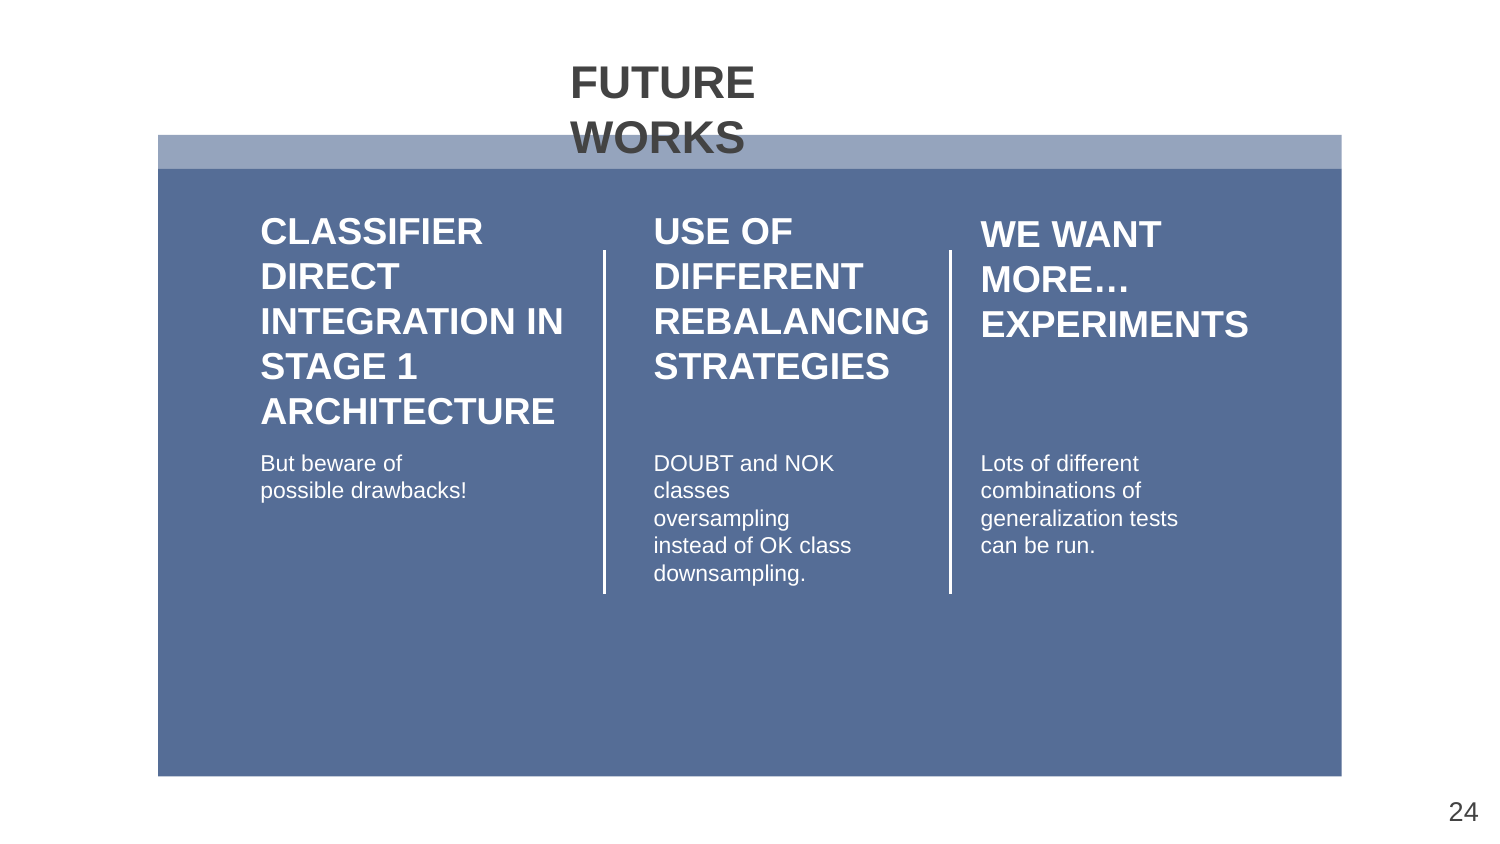

FUTURE WORKS

# WE WANT MORE… EXPERIMENTS

USE OF DIFFERENT REBALANCING STRATEGIES

CLASSIFIER DIRECT INTEGRATION IN STAGE 1 ARCHITECTURE
DOUBT and NOK classes oversampling instead of OK class downsampling.
Lots of different combinations of generalization tests can be run.
But beware of possible drawbacks!
24